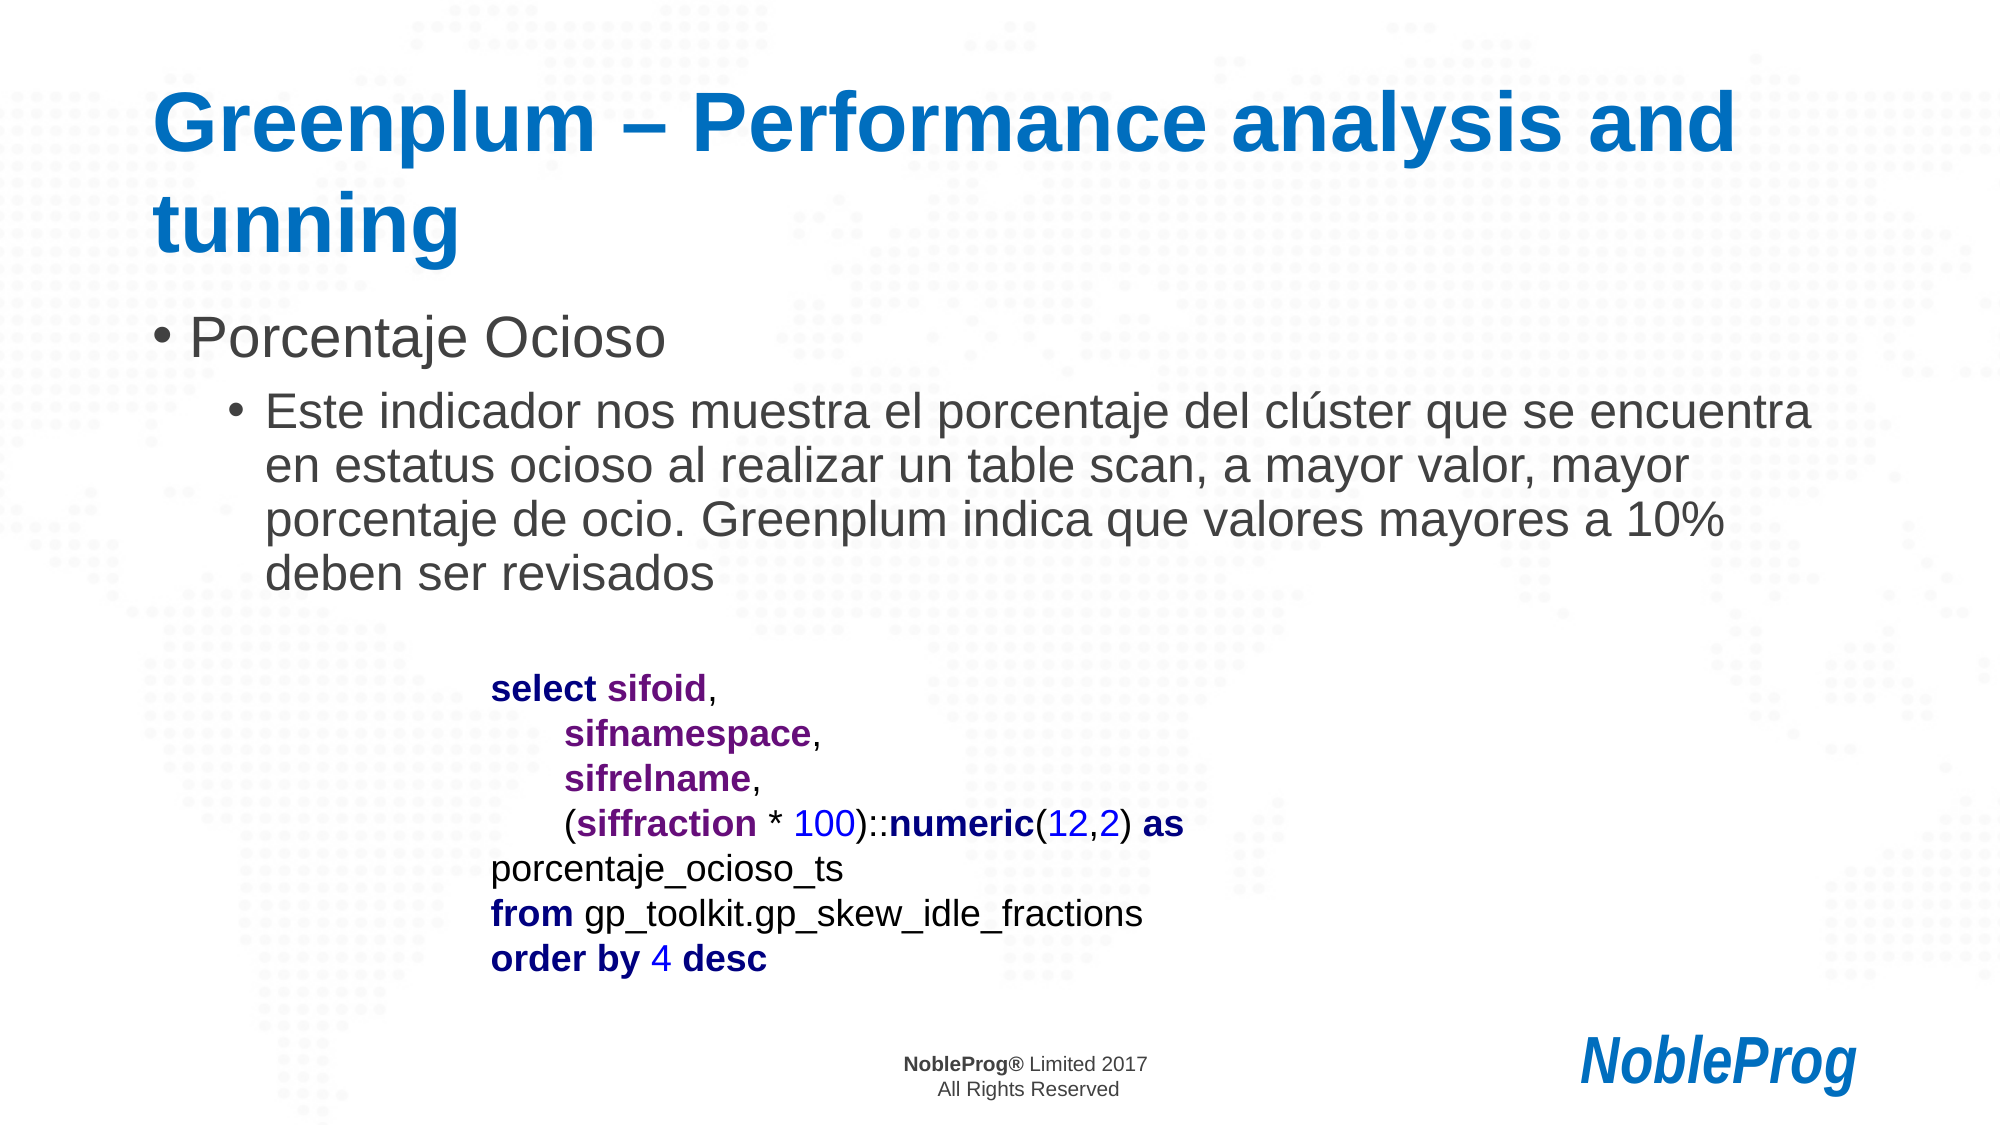

# Greenplum – Performance analysis and tunning
Porcentaje Ocioso
Este indicador nos muestra el porcentaje del clúster que se encuentra en estatus ocioso al realizar un table scan, a mayor valor, mayor porcentaje de ocio. Greenplum indica que valores mayores a 10% deben ser revisados
select sifoid,
       sifnamespace,
       sifrelname,
       (siffraction * 100)::numeric(12,2) as porcentaje_ocioso_ts
from gp_toolkit.gp_skew_idle_fractions
order by 4 desc